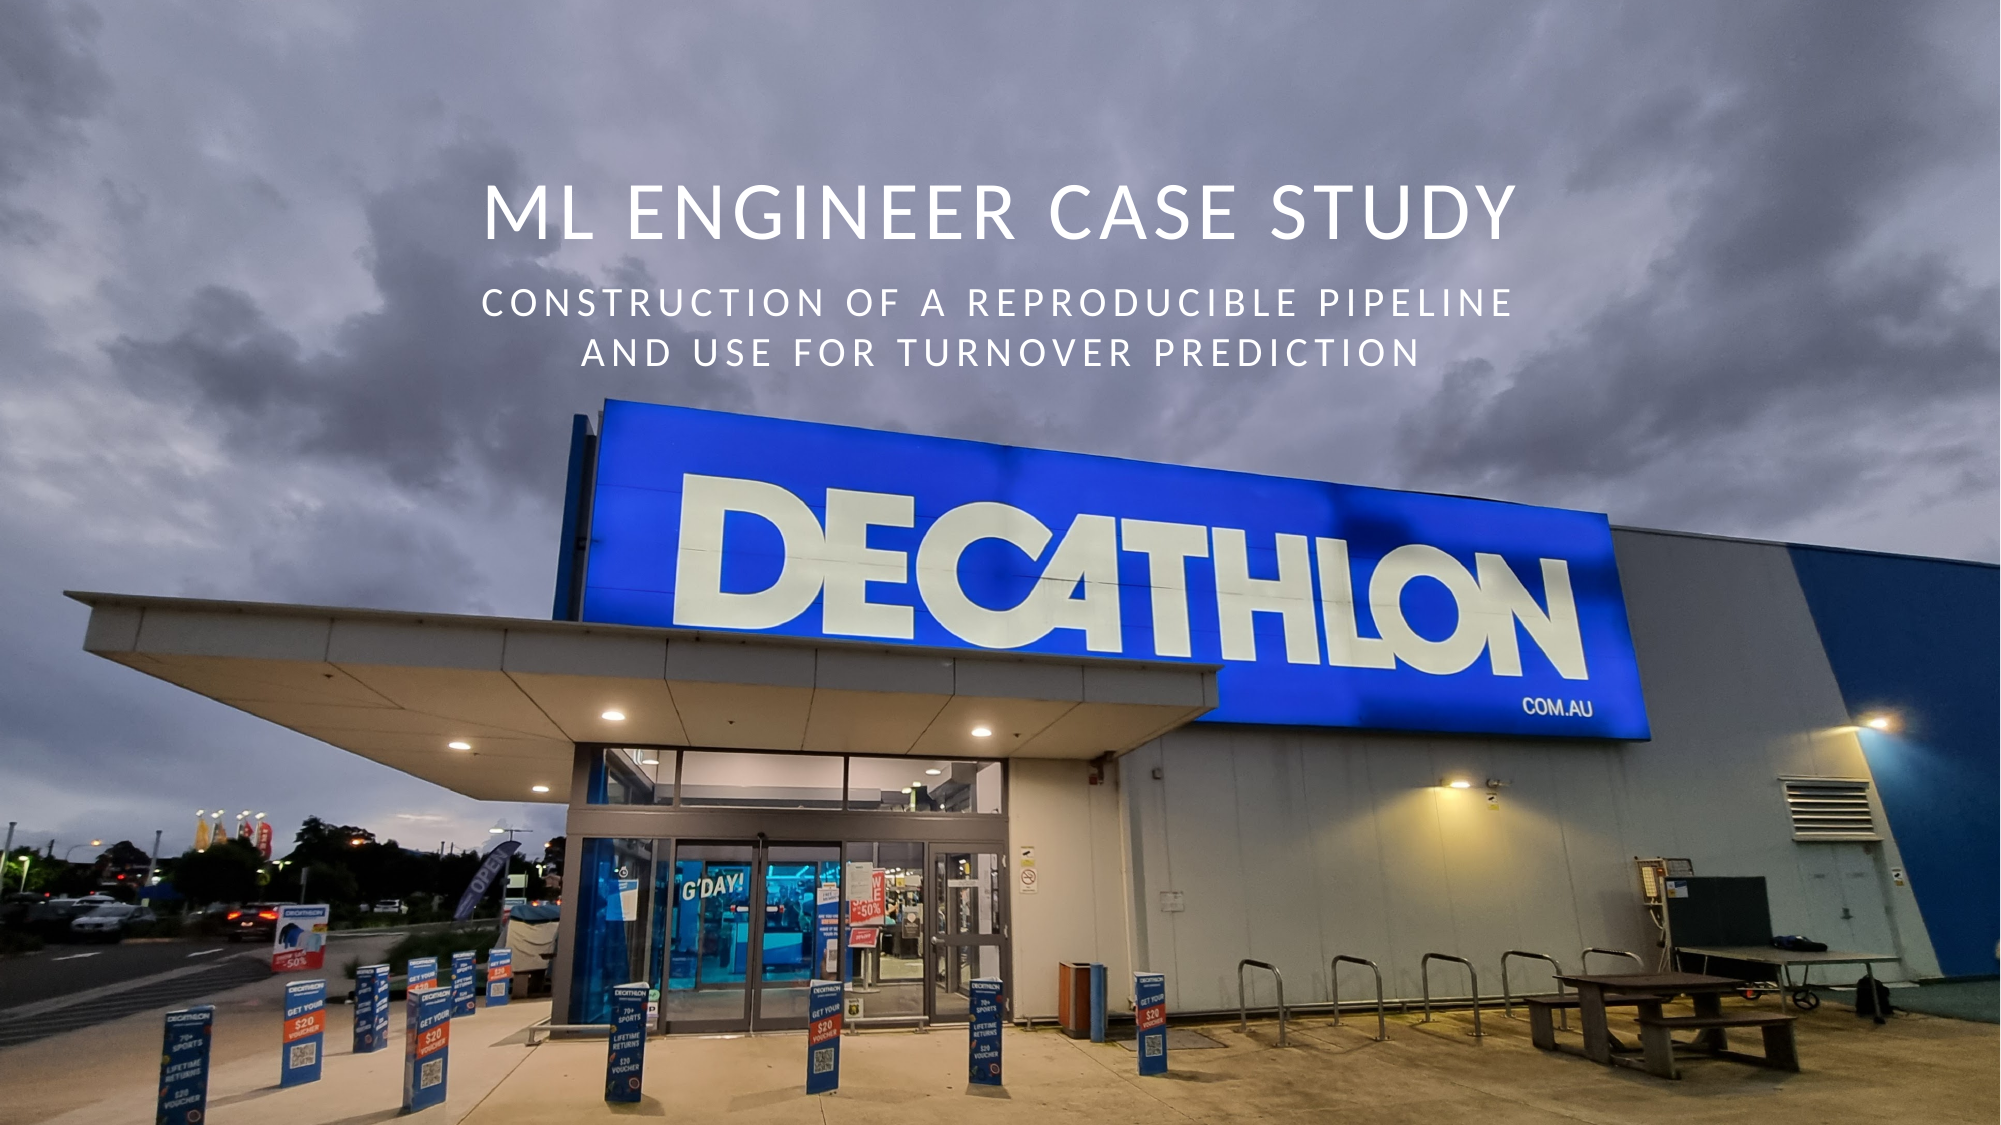

# ML Engineer case study
construction of a reproducible pipeline and use for turnover prediction